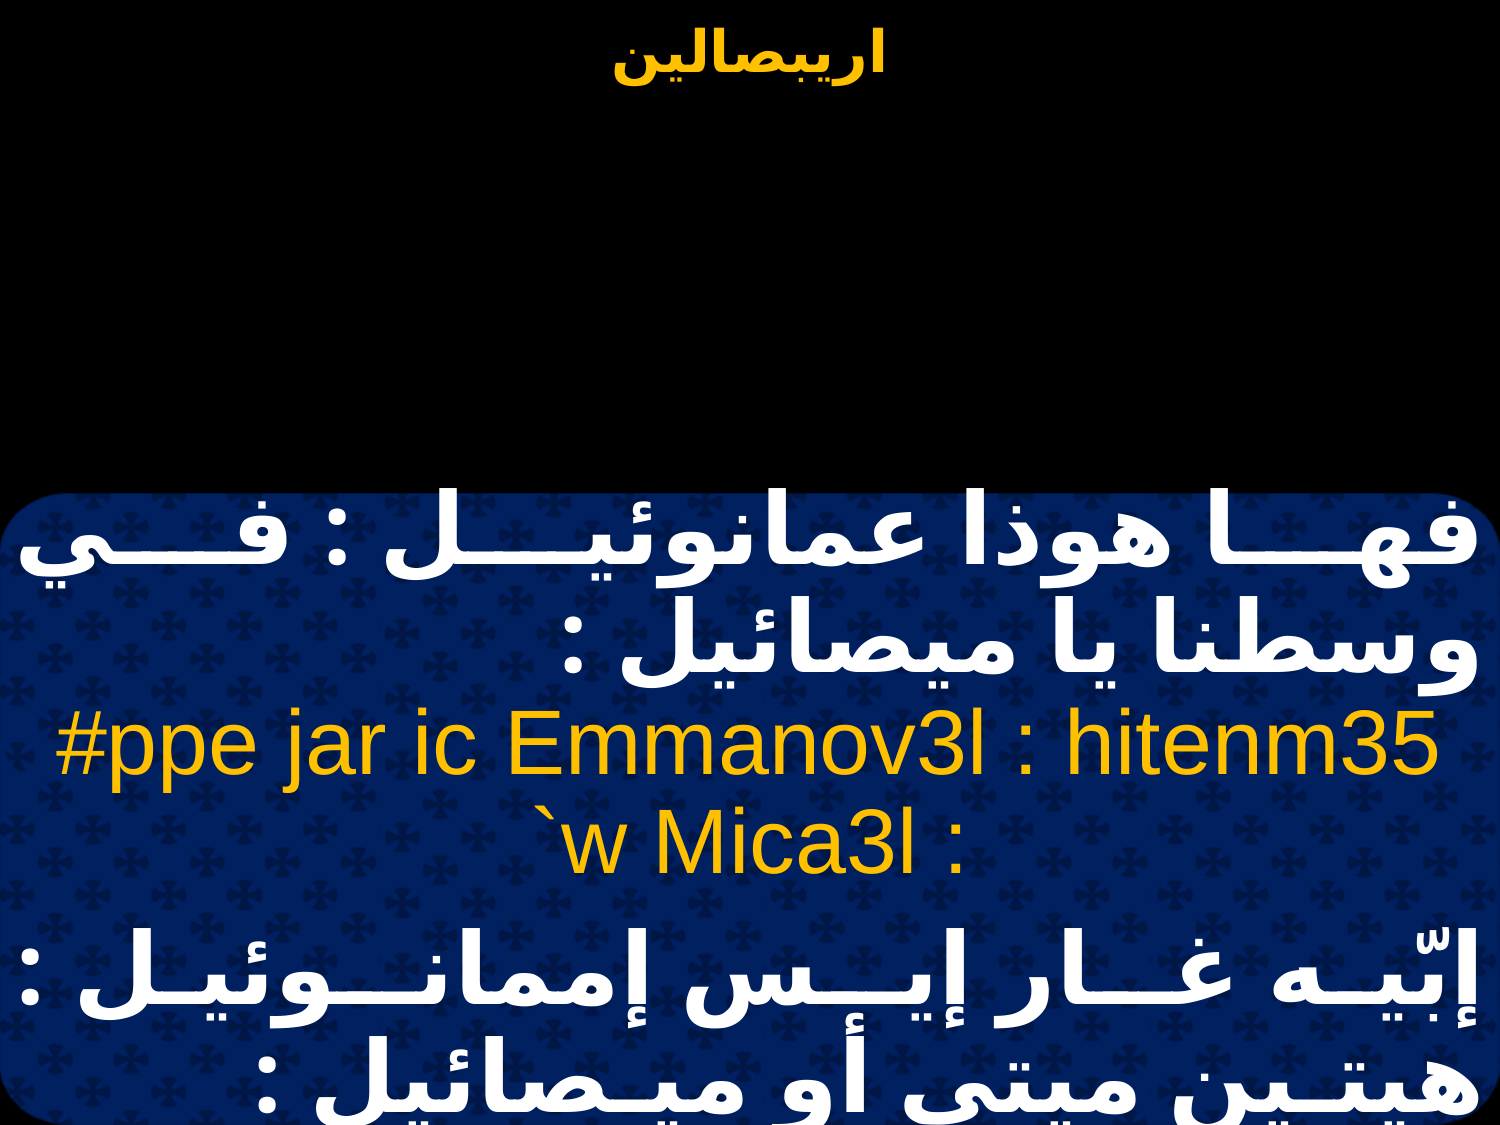

فها هوذا عمانوئيل : في وسطنا يا ميصائيل :
#ppe jar ic Emmanov3l : hitenm35 `w Mica3l :

إبّيه غـار إيـس إممانـوئيـل : هيتـين ميتي أو ميـصائيل :